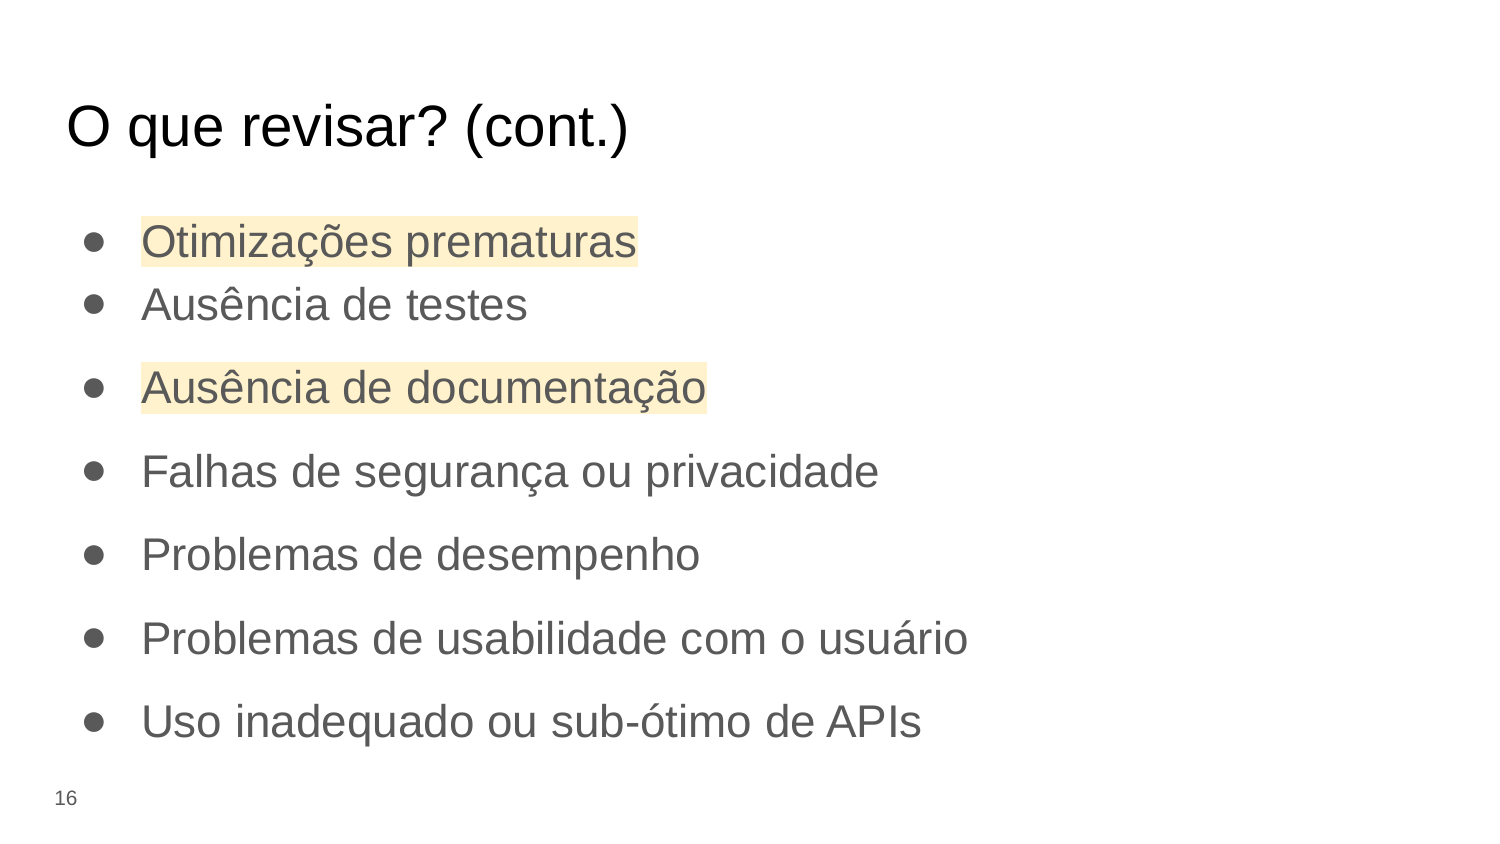

# O que revisar? (cont.)
Otimizações prematuras
Ausência de testes
Ausência de documentação
Falhas de segurança ou privacidade
Problemas de desempenho
Problemas de usabilidade com o usuário
Uso inadequado ou sub-ótimo de APIs
16